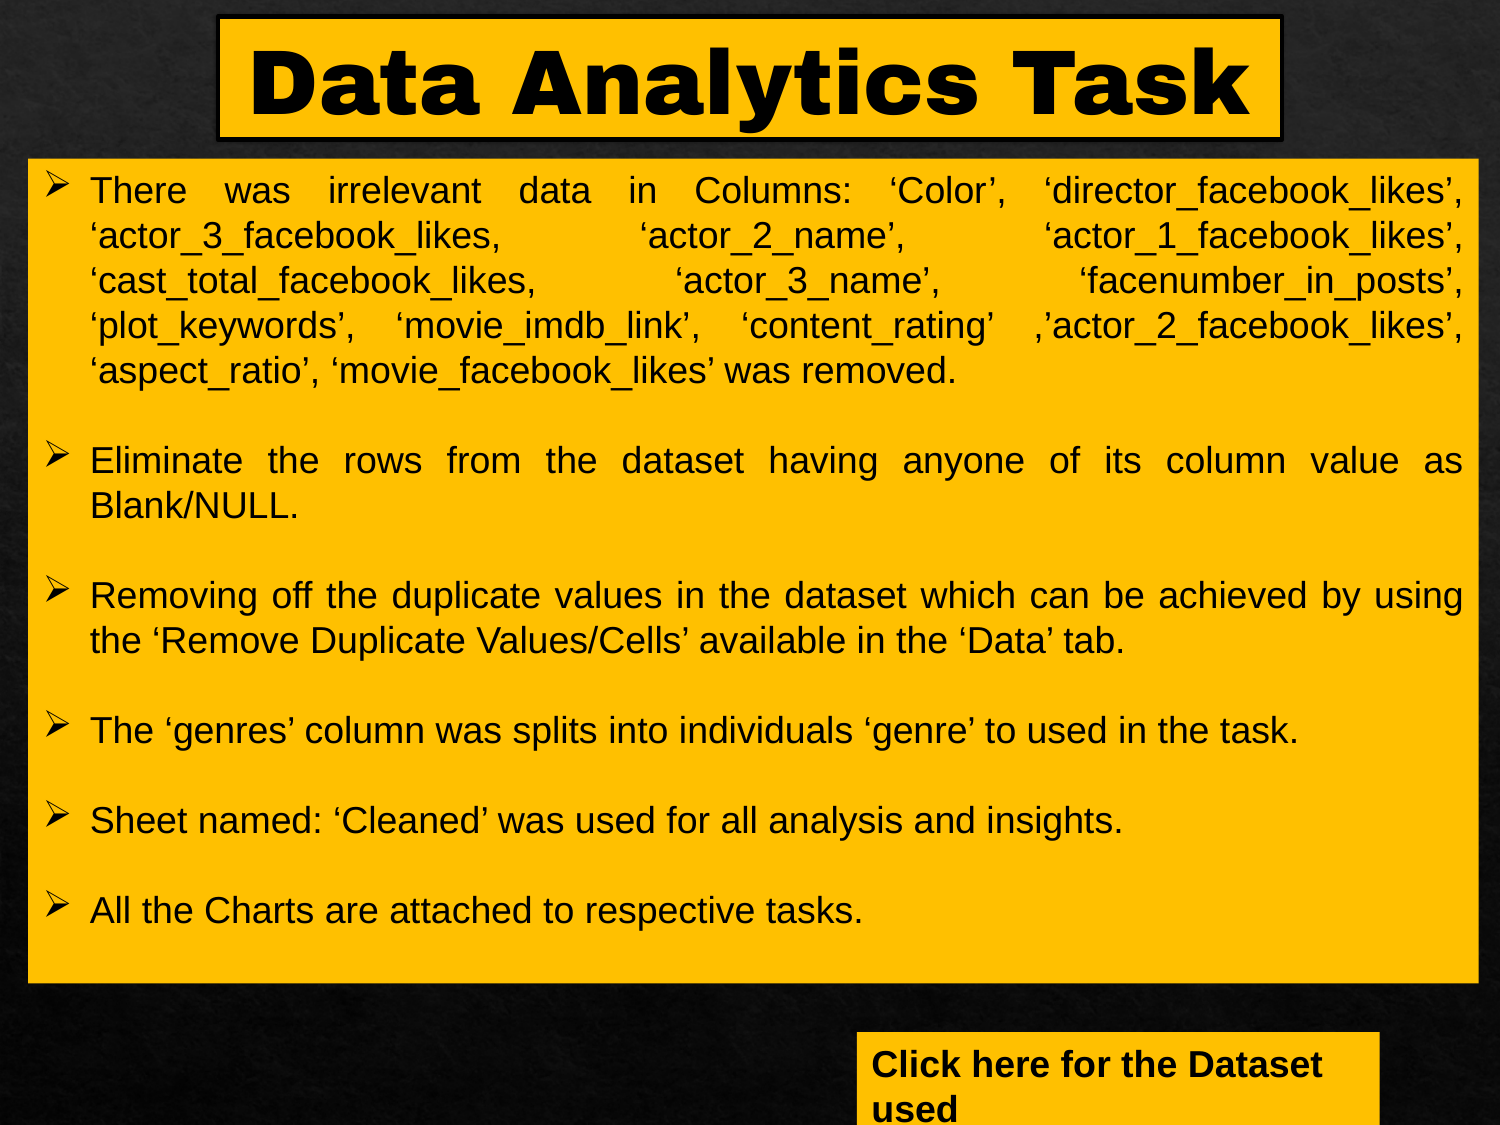

# Data Analytics Task
There was irrelevant data in Columns: ‘Color’, ‘director_facebook_likes’, ‘actor_3_facebook_likes, ‘actor_2_name’, ‘actor_1_facebook_likes’, ‘cast_total_facebook_likes, ‘actor_3_name’, ‘facenumber_in_posts’, ‘plot_keywords’, ‘movie_imdb_link’, ‘content_rating’ ,’actor_2_facebook_likes’, ‘aspect_ratio’, ‘movie_facebook_likes’ was removed.

Eliminate the rows from the dataset having anyone of its column value as Blank/NULL.

Removing off the duplicate values in the dataset which can be achieved by using the ‘Remove Duplicate Values/Cells’ available in the ‘Data’ tab.

The ‘genres’ column was splits into individuals ‘genre’ to used in the task.

Sheet named: ‘Cleaned’ was used for all analysis and insights.

All the Charts are attached to respective tasks.

Click here for the Dataset used